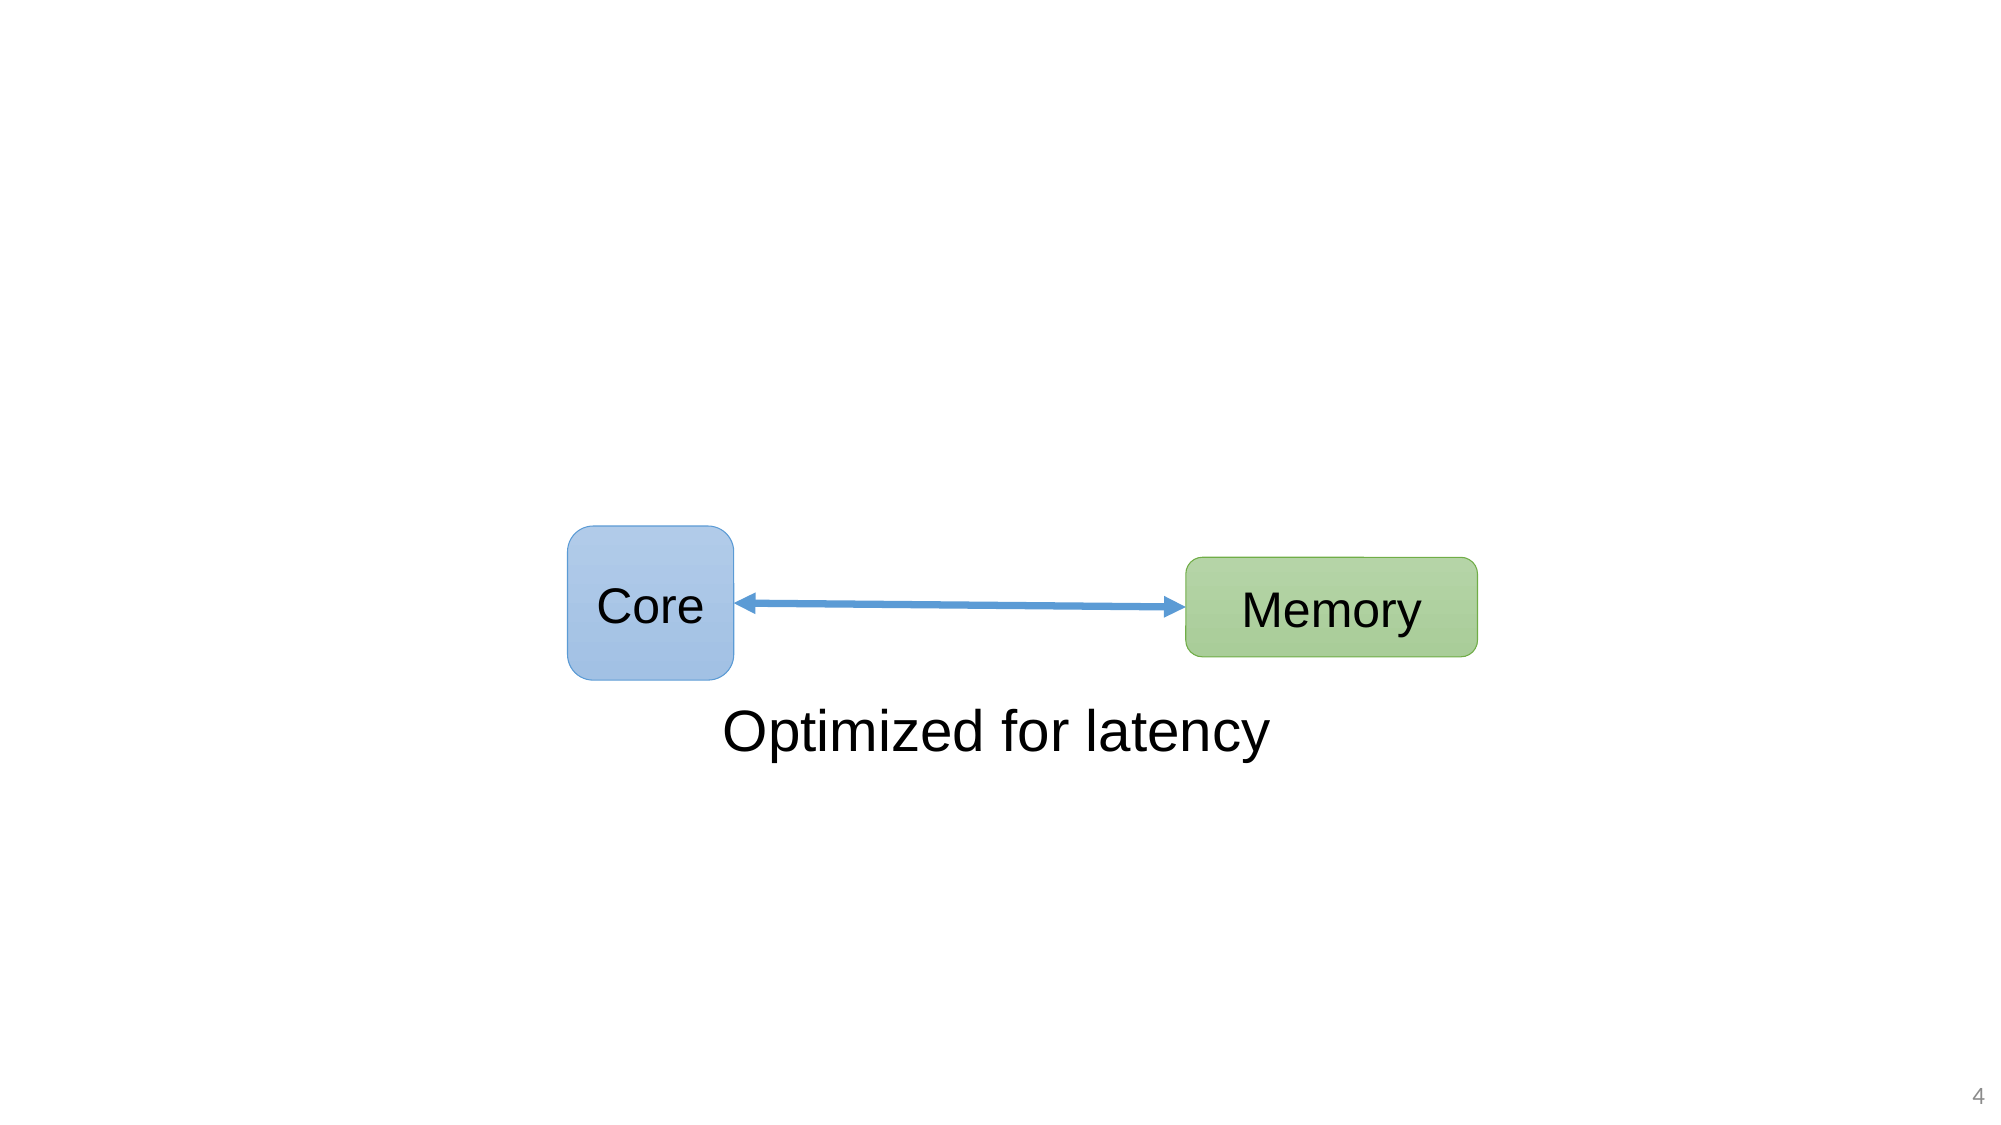

#
Core
Memory
Optimized for latency
4